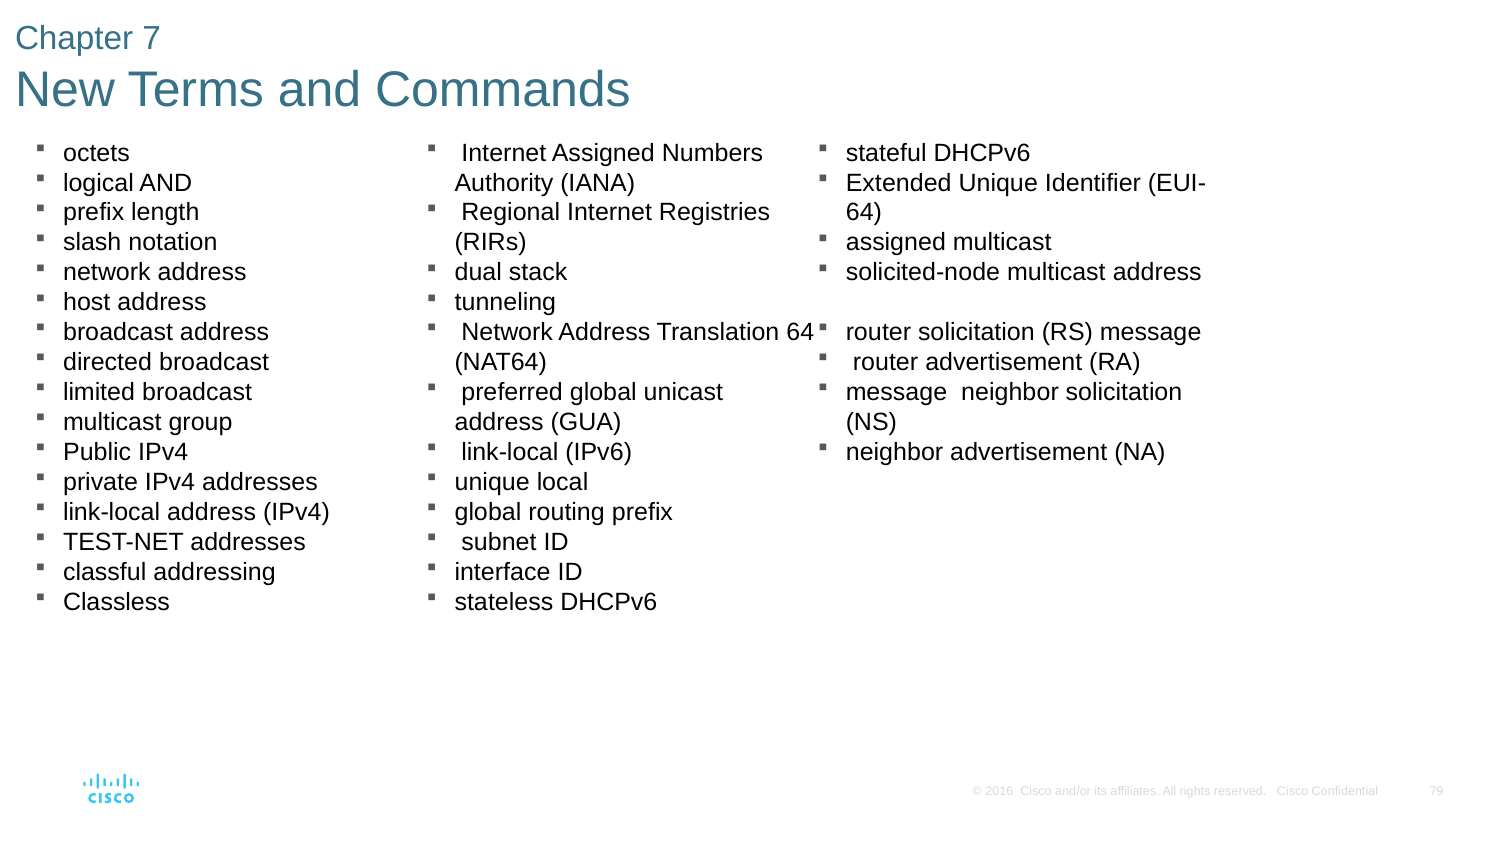

# Chapter 7 New Terms and Commands
octets
logical AND
prefix length
slash notation
network address
host address
broadcast address
directed broadcast
limited broadcast
multicast group
Public IPv4
private IPv4 addresses
link-local address (IPv4)
TEST-NET addresses
classful addressing
Classless
 Internet Assigned Numbers Authority (IANA)
 Regional Internet Registries (RIRs)
dual stack
tunneling
 Network Address Translation 64 (NAT64)
 preferred global unicast address (GUA)
 link-local (IPv6)
unique local
global routing prefix
 subnet ID
interface ID
stateless DHCPv6
stateful DHCPv6
Extended Unique Identifier (EUI-64)
assigned multicast
solicited-node multicast address
router solicitation (RS) message
 router advertisement (RA)
message  neighbor solicitation (NS)
neighbor advertisement (NA)